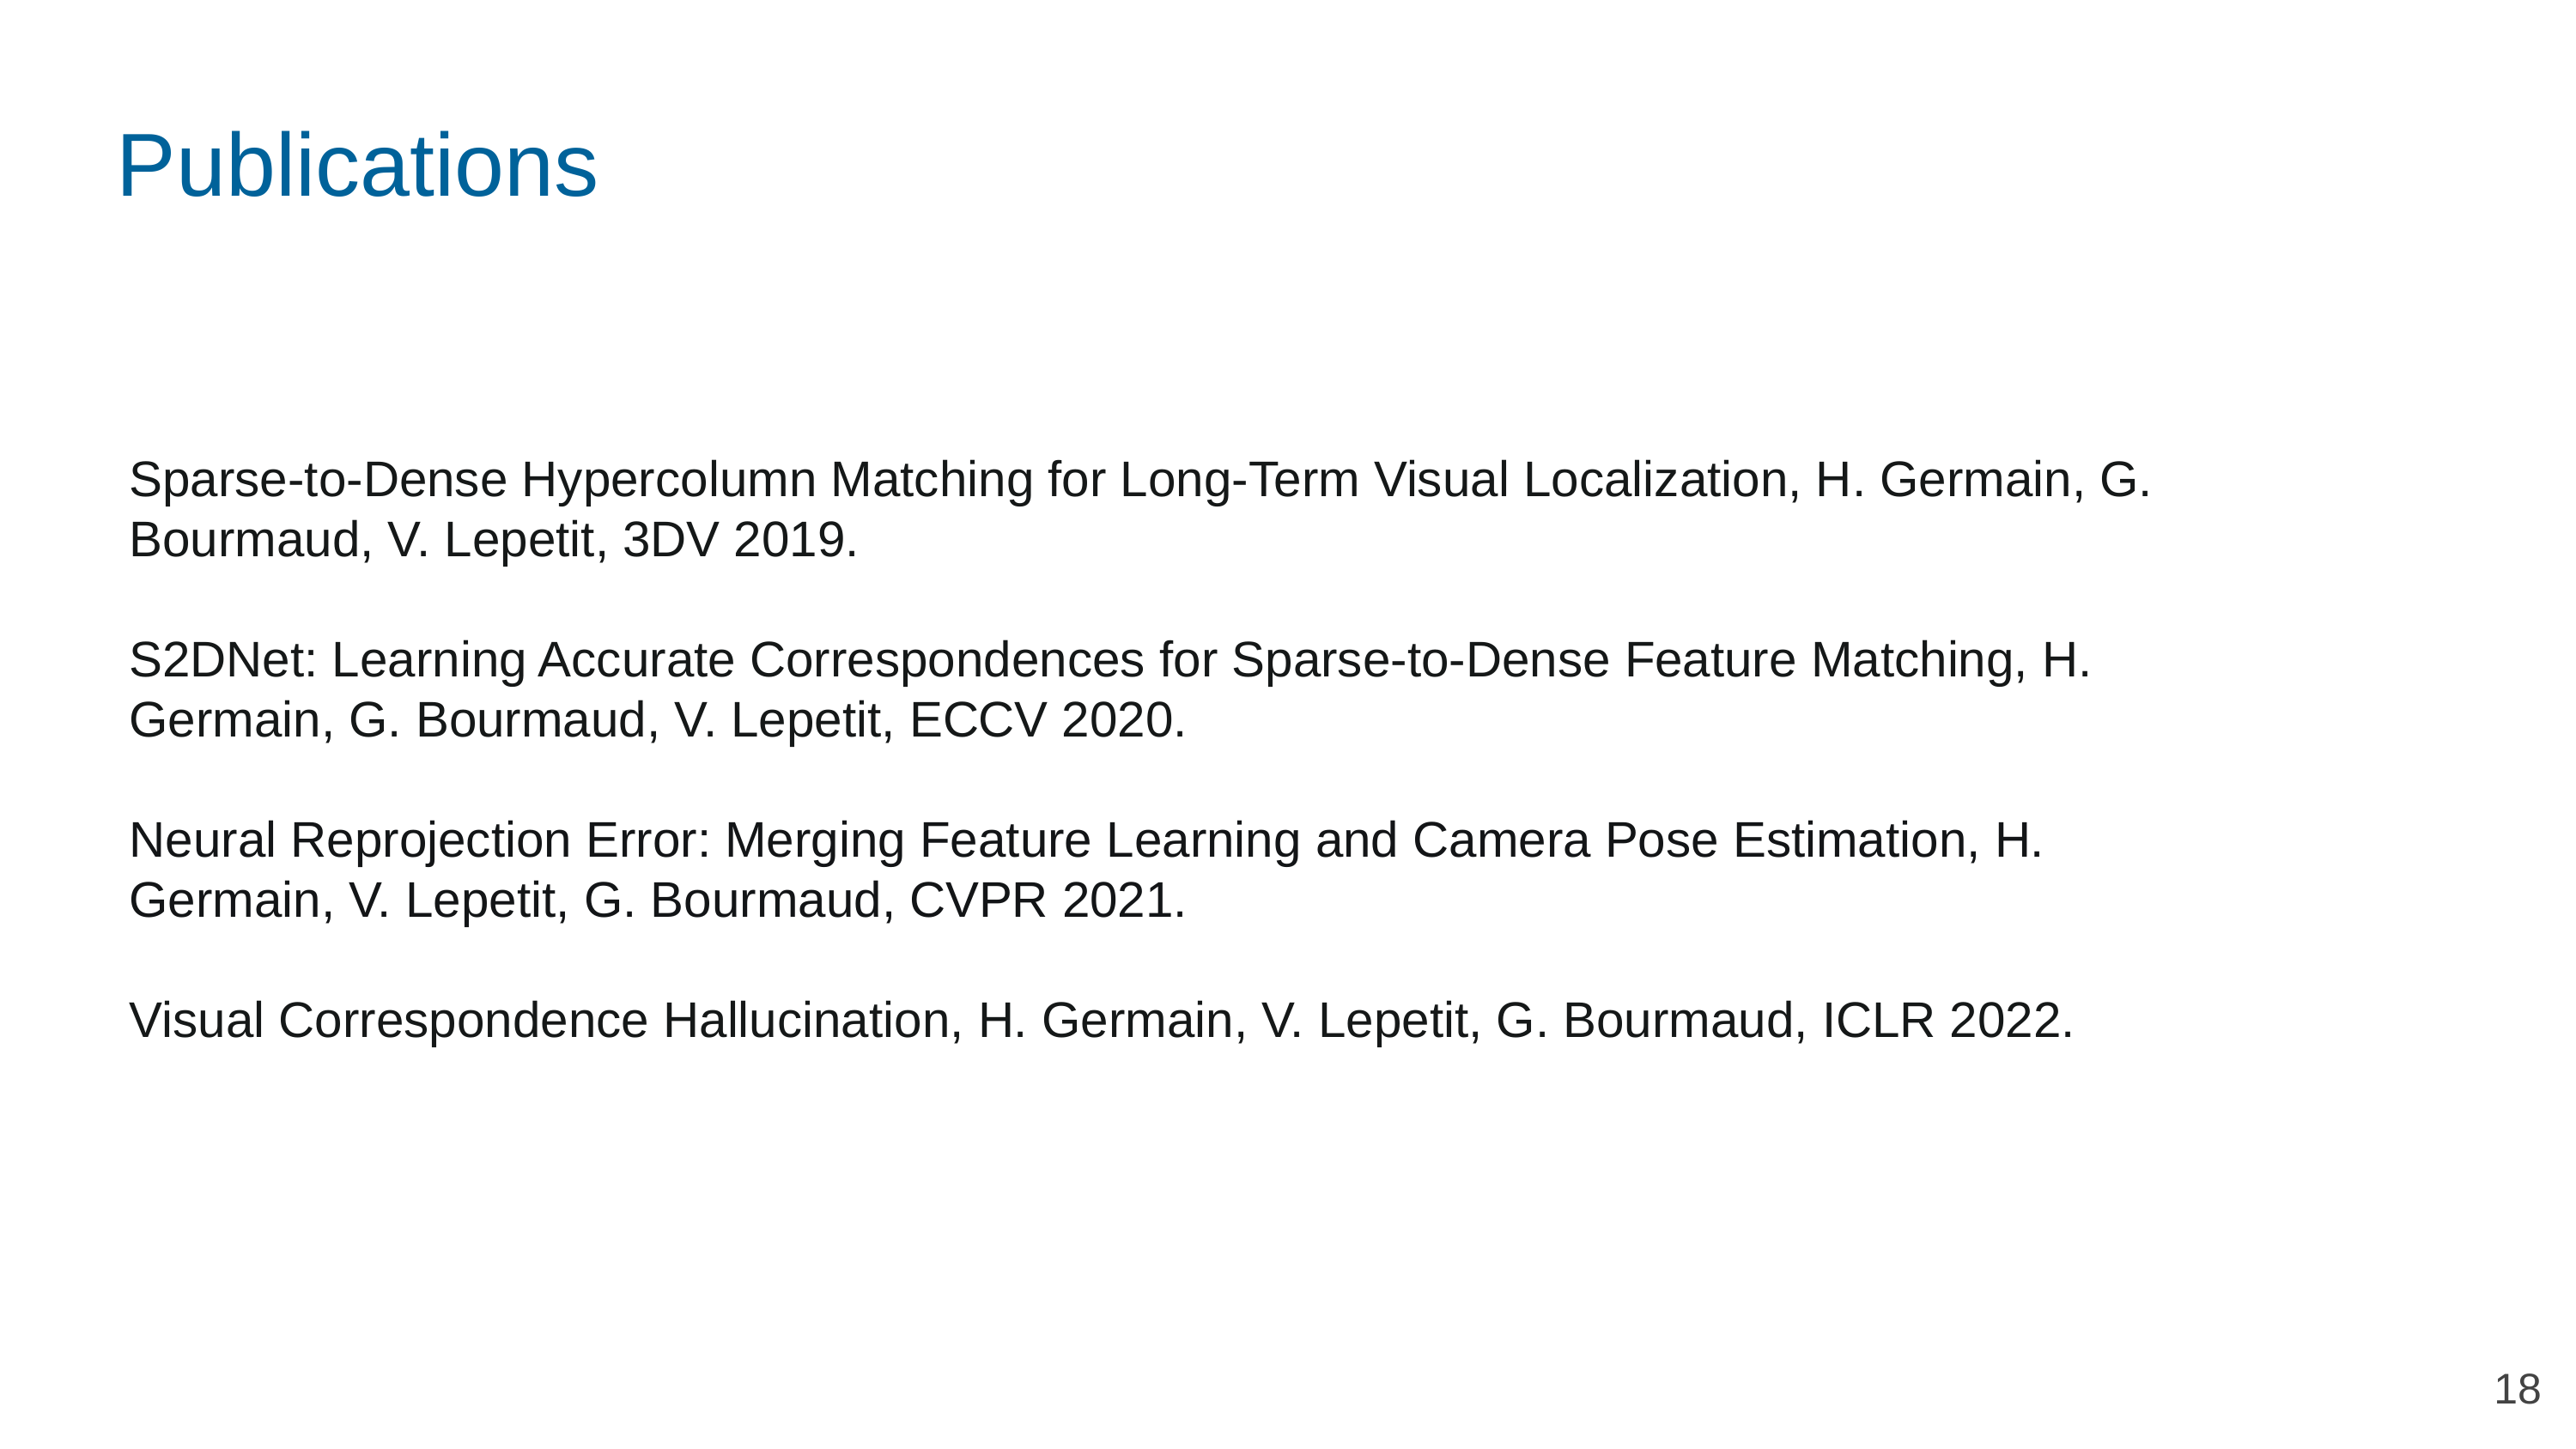

# Publications

Sparse-to-Dense Hypercolumn Matching for Long-Term Visual Localization, H. Germain, G. Bourmaud, V. Lepetit, 3DV 2019.

S2DNet: Learning Accurate Correspondences for Sparse-to-Dense Feature Matching, H. Germain, G. Bourmaud, V. Lepetit, ECCV 2020.

Neural Reprojection Error: Merging Feature Learning and Camera Pose Estimation, H. Germain, V. Lepetit, G. Bourmaud, CVPR 2021.

Visual Correspondence Hallucination, H. Germain, V. Lepetit, G. Bourmaud, ICLR 2022.

18